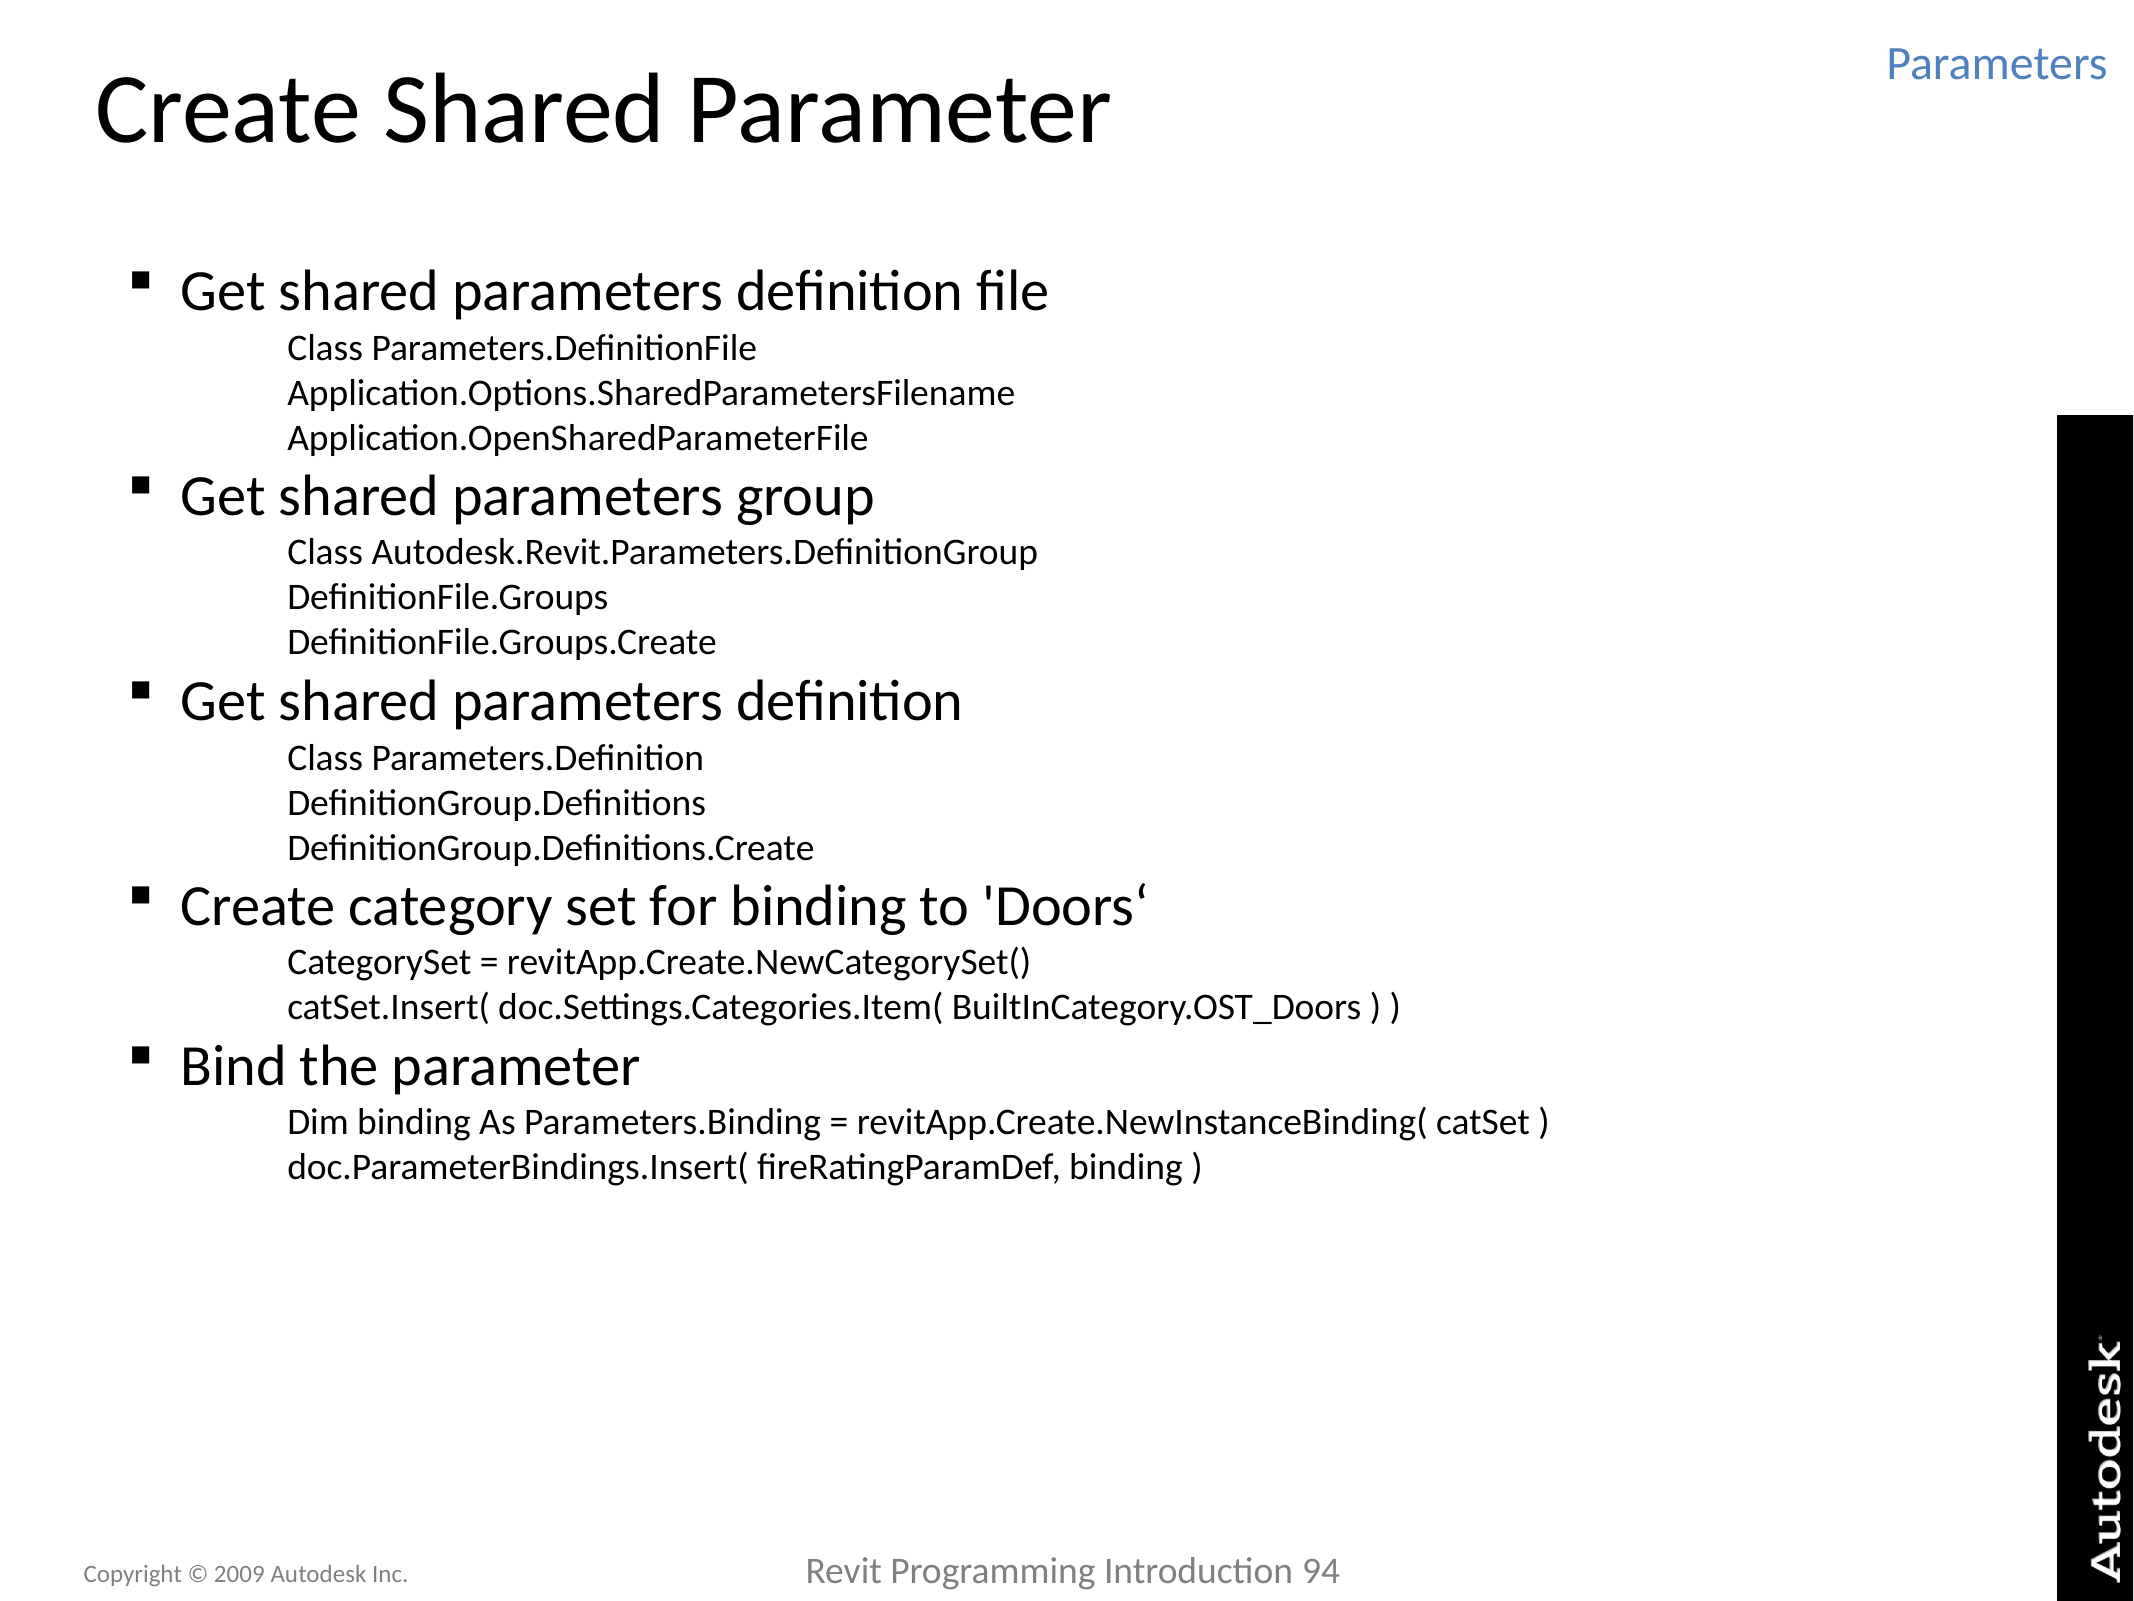

# Create Shared Parameter
Parameters
Get shared parameters definition file
Class Parameters.DefinitionFile
Application.Options.SharedParametersFilename
Application.OpenSharedParameterFile
Get shared parameters group
Class Autodesk.Revit.Parameters.DefinitionGroup
DefinitionFile.Groups
DefinitionFile.Groups.Create
Get shared parameters definition
Class Parameters.Definition
DefinitionGroup.Definitions
DefinitionGroup.Definitions.Create
Create category set for binding to 'Doors‘
CategorySet = revitApp.Create.NewCategorySet()
catSet.Insert( doc.Settings.Categories.Item( BuiltInCategory.OST_Doors ) )
Bind the parameter
Dim binding As Parameters.Binding = revitApp.Create.NewInstanceBinding( catSet )
doc.ParameterBindings.Insert( fireRatingParamDef, binding )